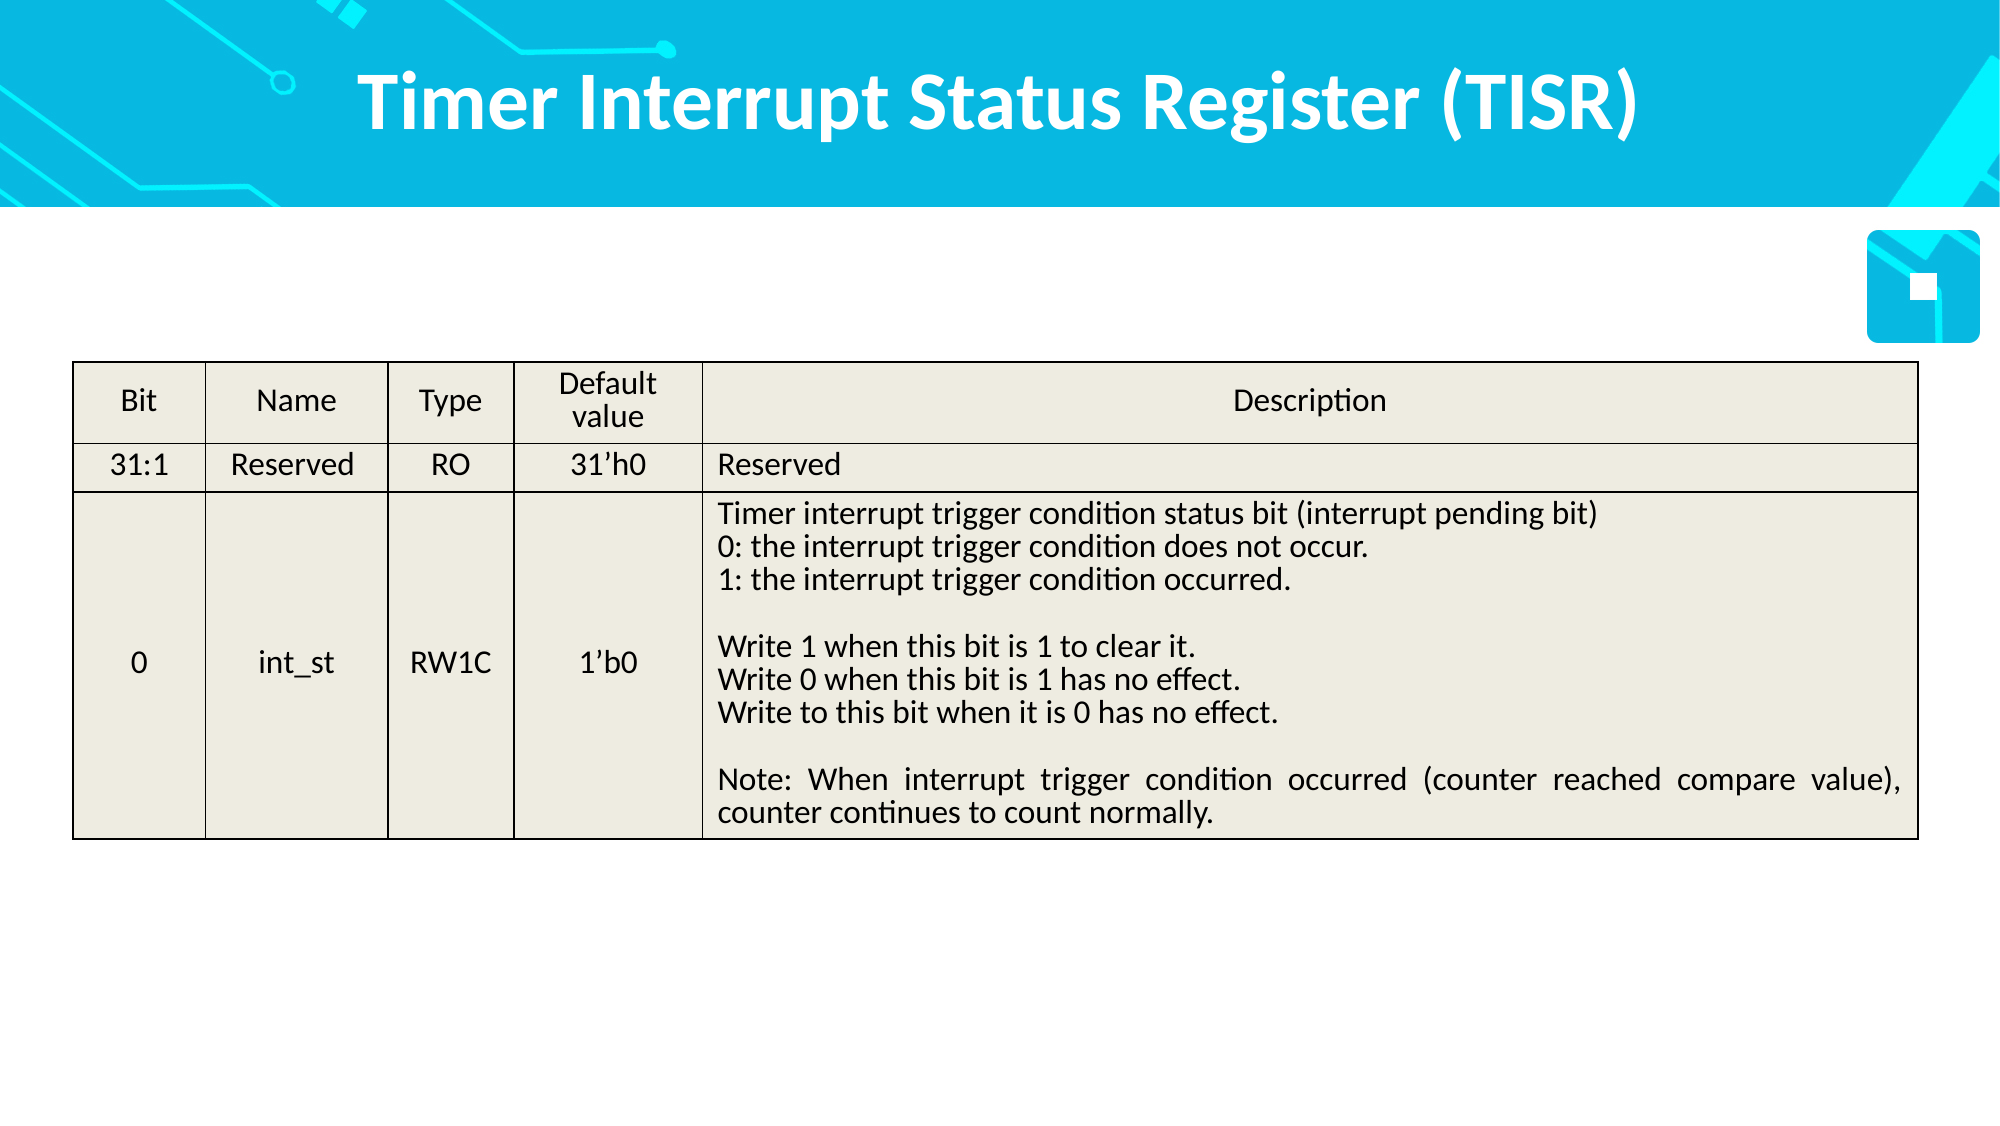

# Timer Interrupt Status Register (TISR)
| Bit | Name | Type | Default value | Description |
| --- | --- | --- | --- | --- |
| 31:1 | Reserved | RO | 31’h0 | Reserved |
| 0 | int\_st | RW1C | 1’b0 | Timer interrupt trigger condition status bit (interrupt pending bit) 0: the interrupt trigger condition does not occur. 1: the interrupt trigger condition occurred. Write 1 when this bit is 1 to clear it. Write 0 when this bit is 1 has no effect. Write to this bit when it is 0 has no effect. Note: When interrupt trigger condition occurred (counter reached compare value), counter continues to count normally. |